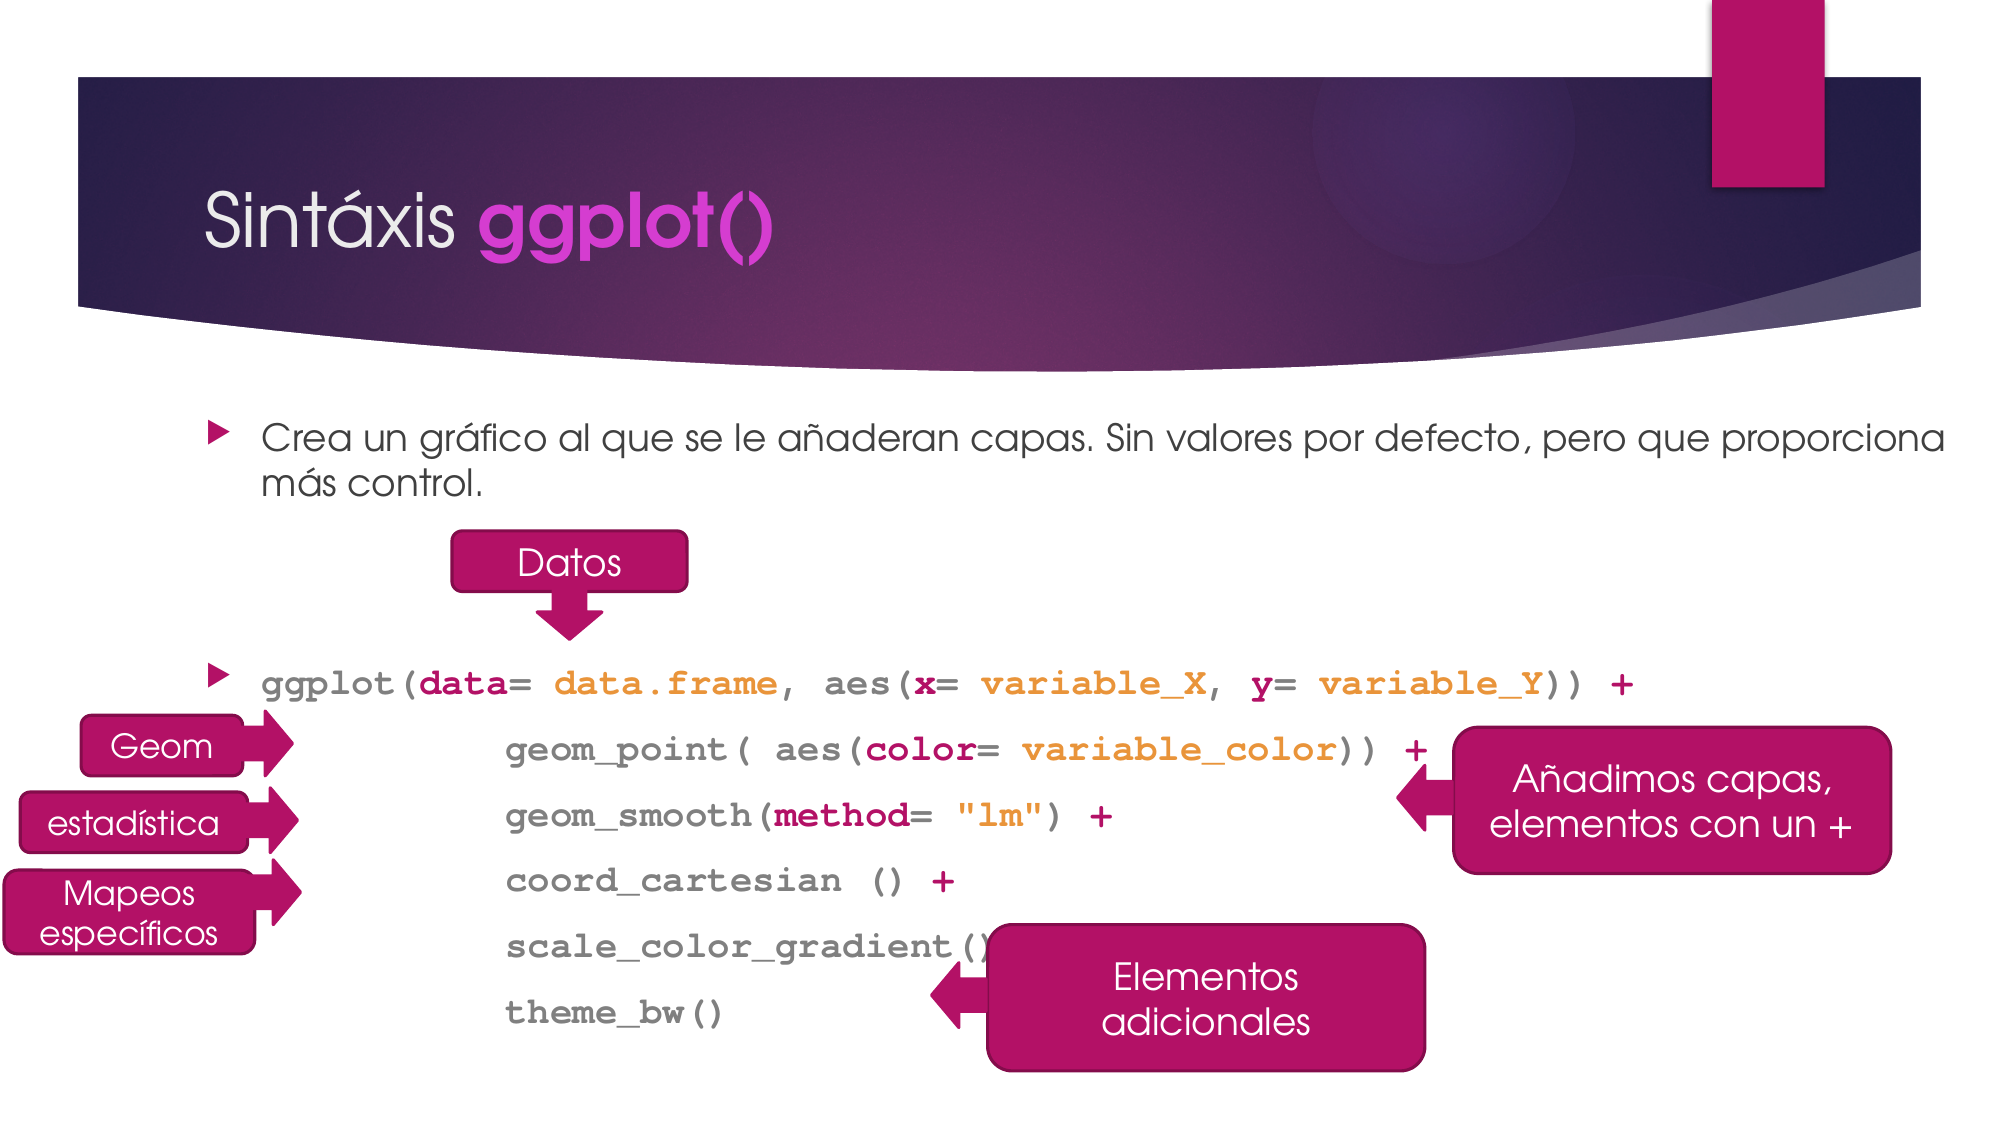

# Sintáxis ggplot()
Crea un gráfico al que se le añaderan capas. Sin valores por defecto, pero que proporciona más control.

ggplot(data= data.frame, aes(x= variable_X, y= variable_Y)) +
		geom_point( aes(color= variable_color)) +
		geom_smooth(method= "lm") +
		coord_cartesian () +
		scale_color_gradient() +
		theme_bw()

Datos

Geom

Añadimos capas, elementos con un +

estadística

Mapeos
específicos
Elementos adicionales